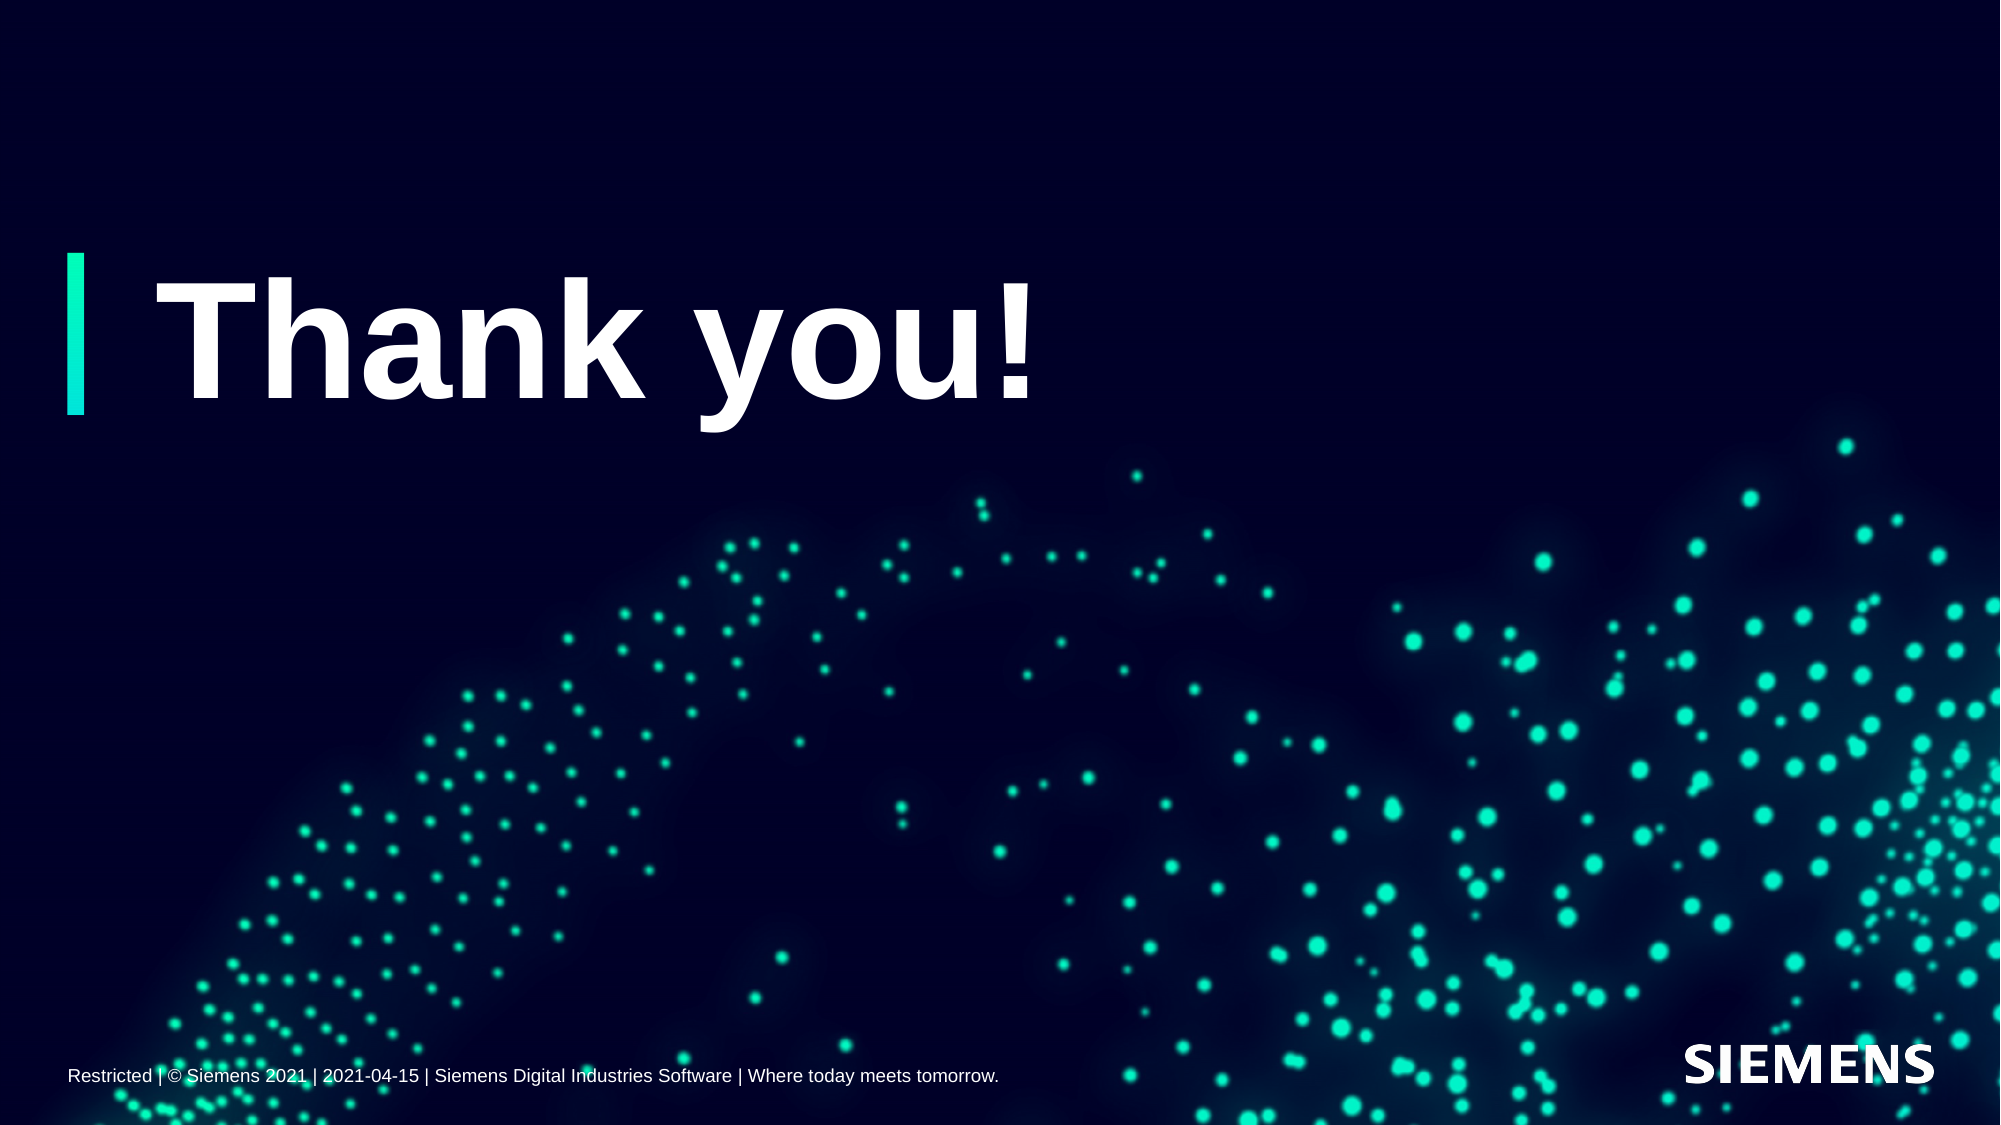

# Thank you!

Restricted | © Siemens 2021 | 2021-04-15 | Siemens Digital Industries Software | Where today meets tomorrow.